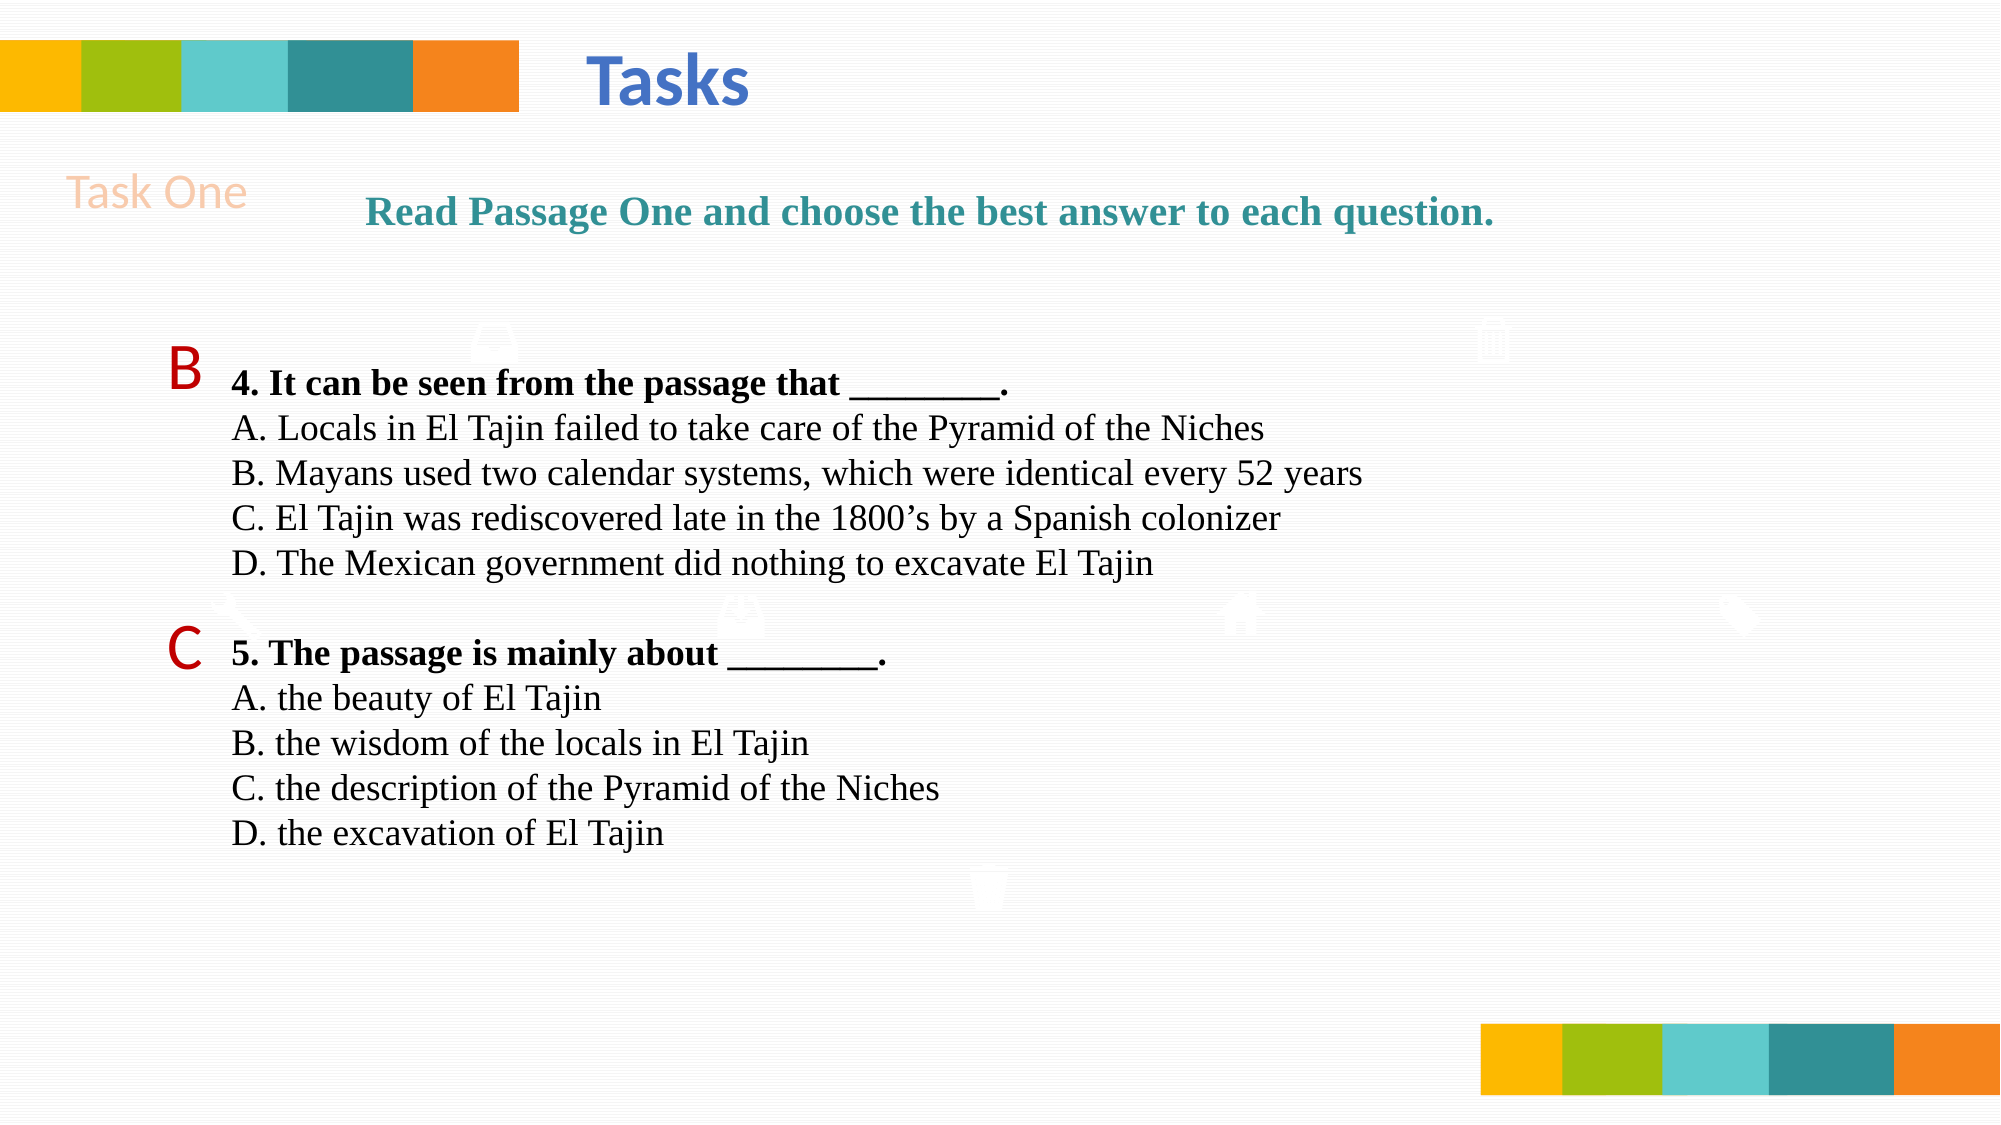

Tasks

Task One
Read Passage One and choose the best answer to each question.
B

4. It can be seen from the passage that ________.
A. Locals in El Tajin failed to take care of the Pyramid of the Niches
B. Mayans used two calendar systems, which were identical every 52 years
C. El Tajin was rediscovered late in the 1800’s by a Spanish colonizer
D. The Mexican government did nothing to excavate El Tajin

5. The passage is mainly about ________.
A. the beauty of El Tajin
B. the wisdom of the locals in El Tajin
C. the description of the Pyramid of the Niches
D. the excavation of El Tajin

C